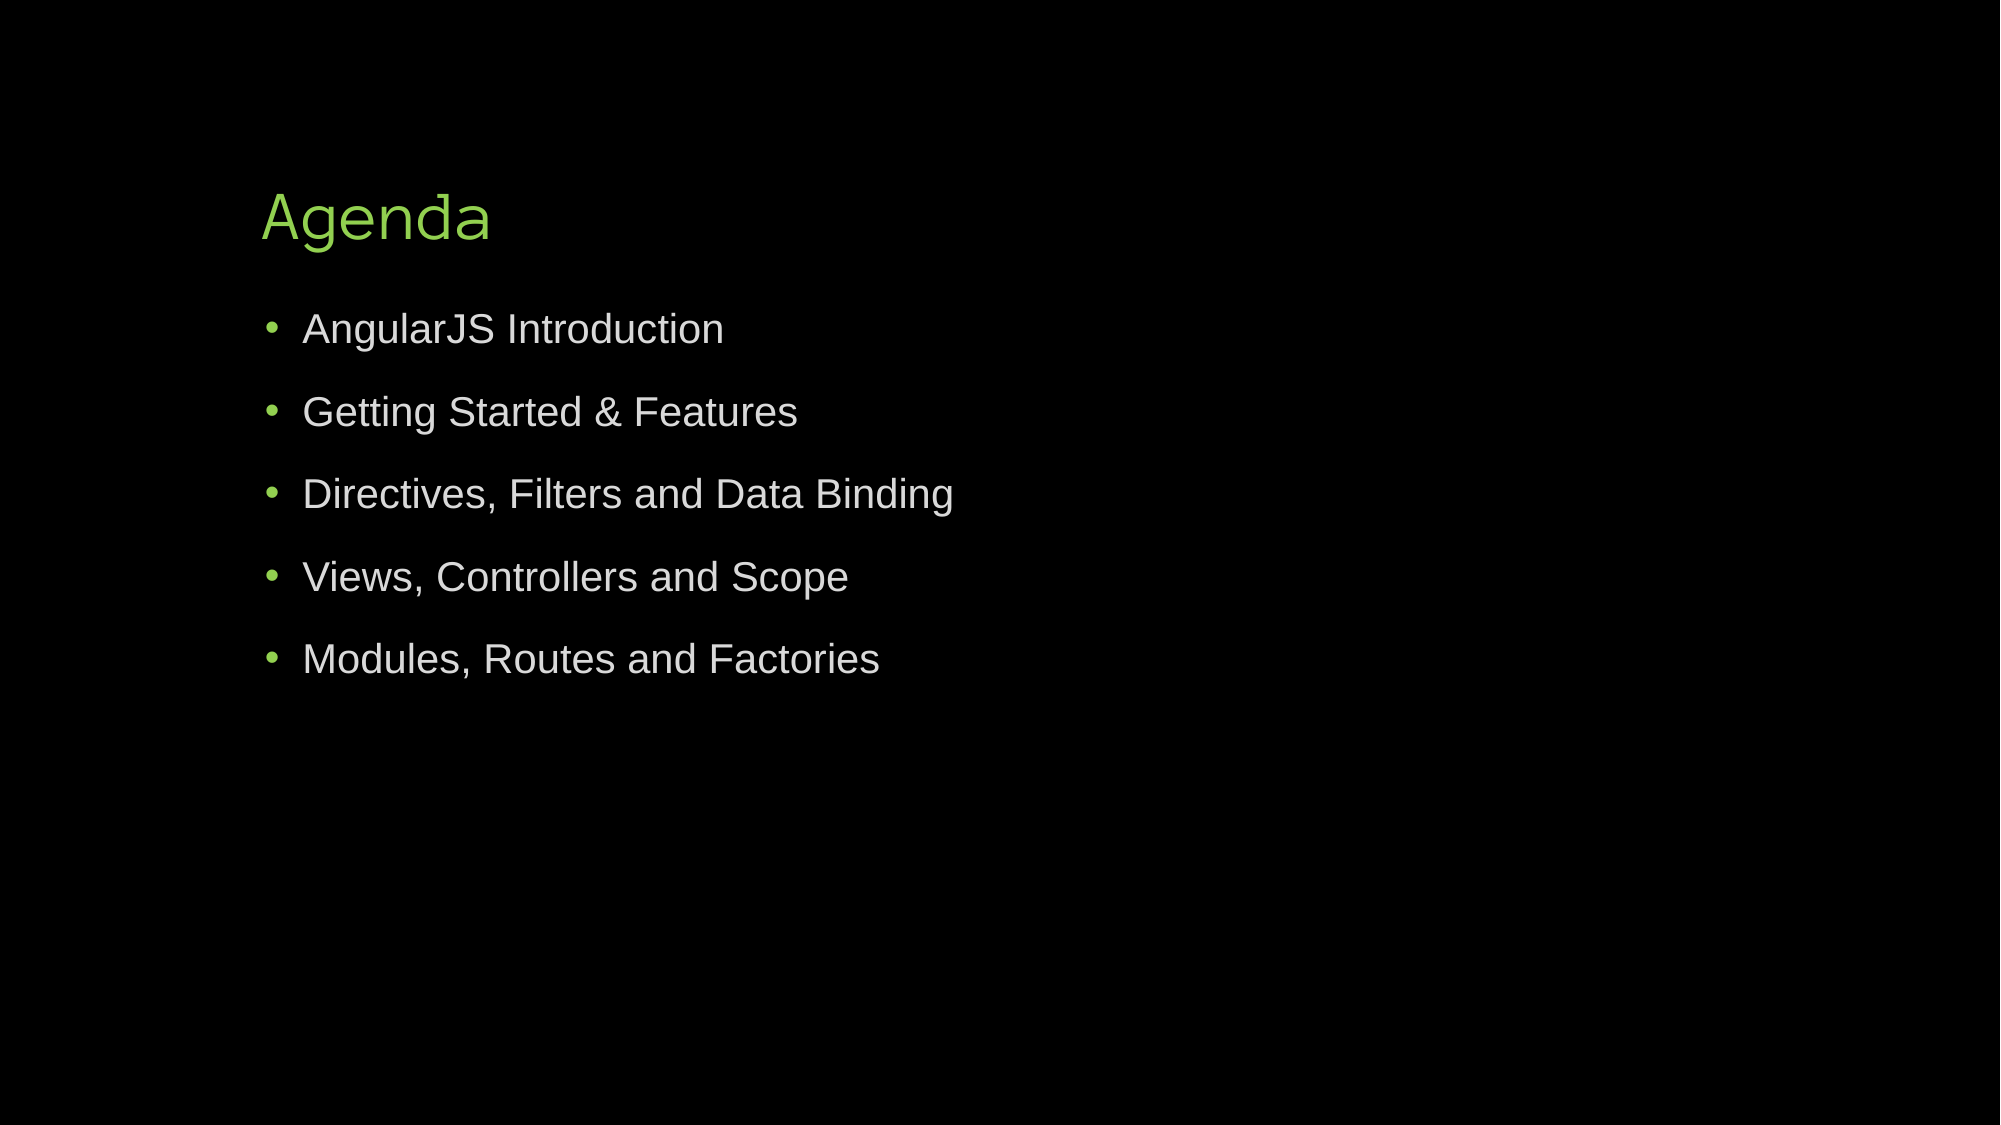

# Agenda
AngularJS Introduction
Getting Started & Features
Directives, Filters and Data Binding
Views, Controllers and Scope
Modules, Routes and Factories